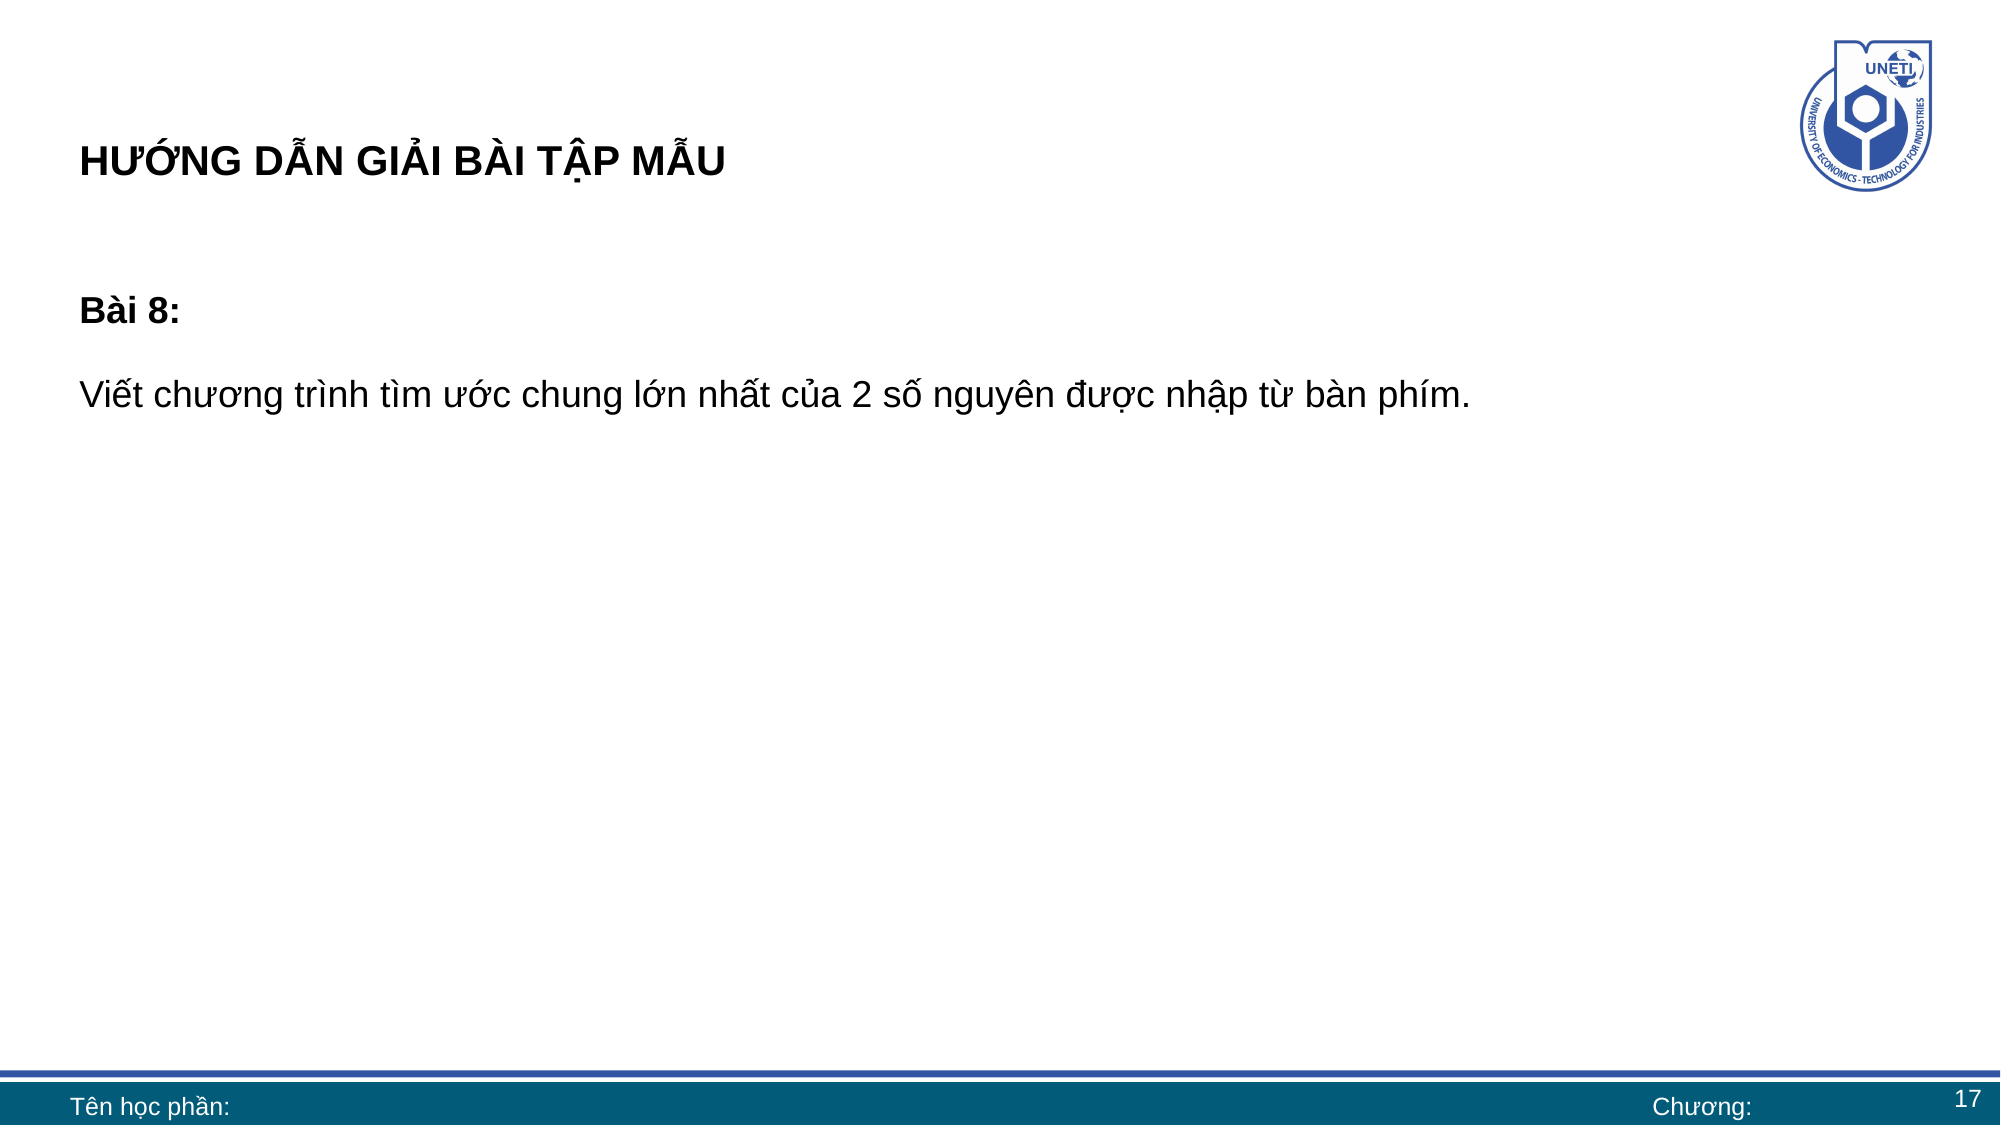

# HƯỚNG DẪN GIẢI BÀI TẬP MẪU
Bài 8:
Viết chương trình tìm ước chung lớn nhất của 2 số nguyên được nhập từ bàn phím.
17
Tên học phần:
Chương: